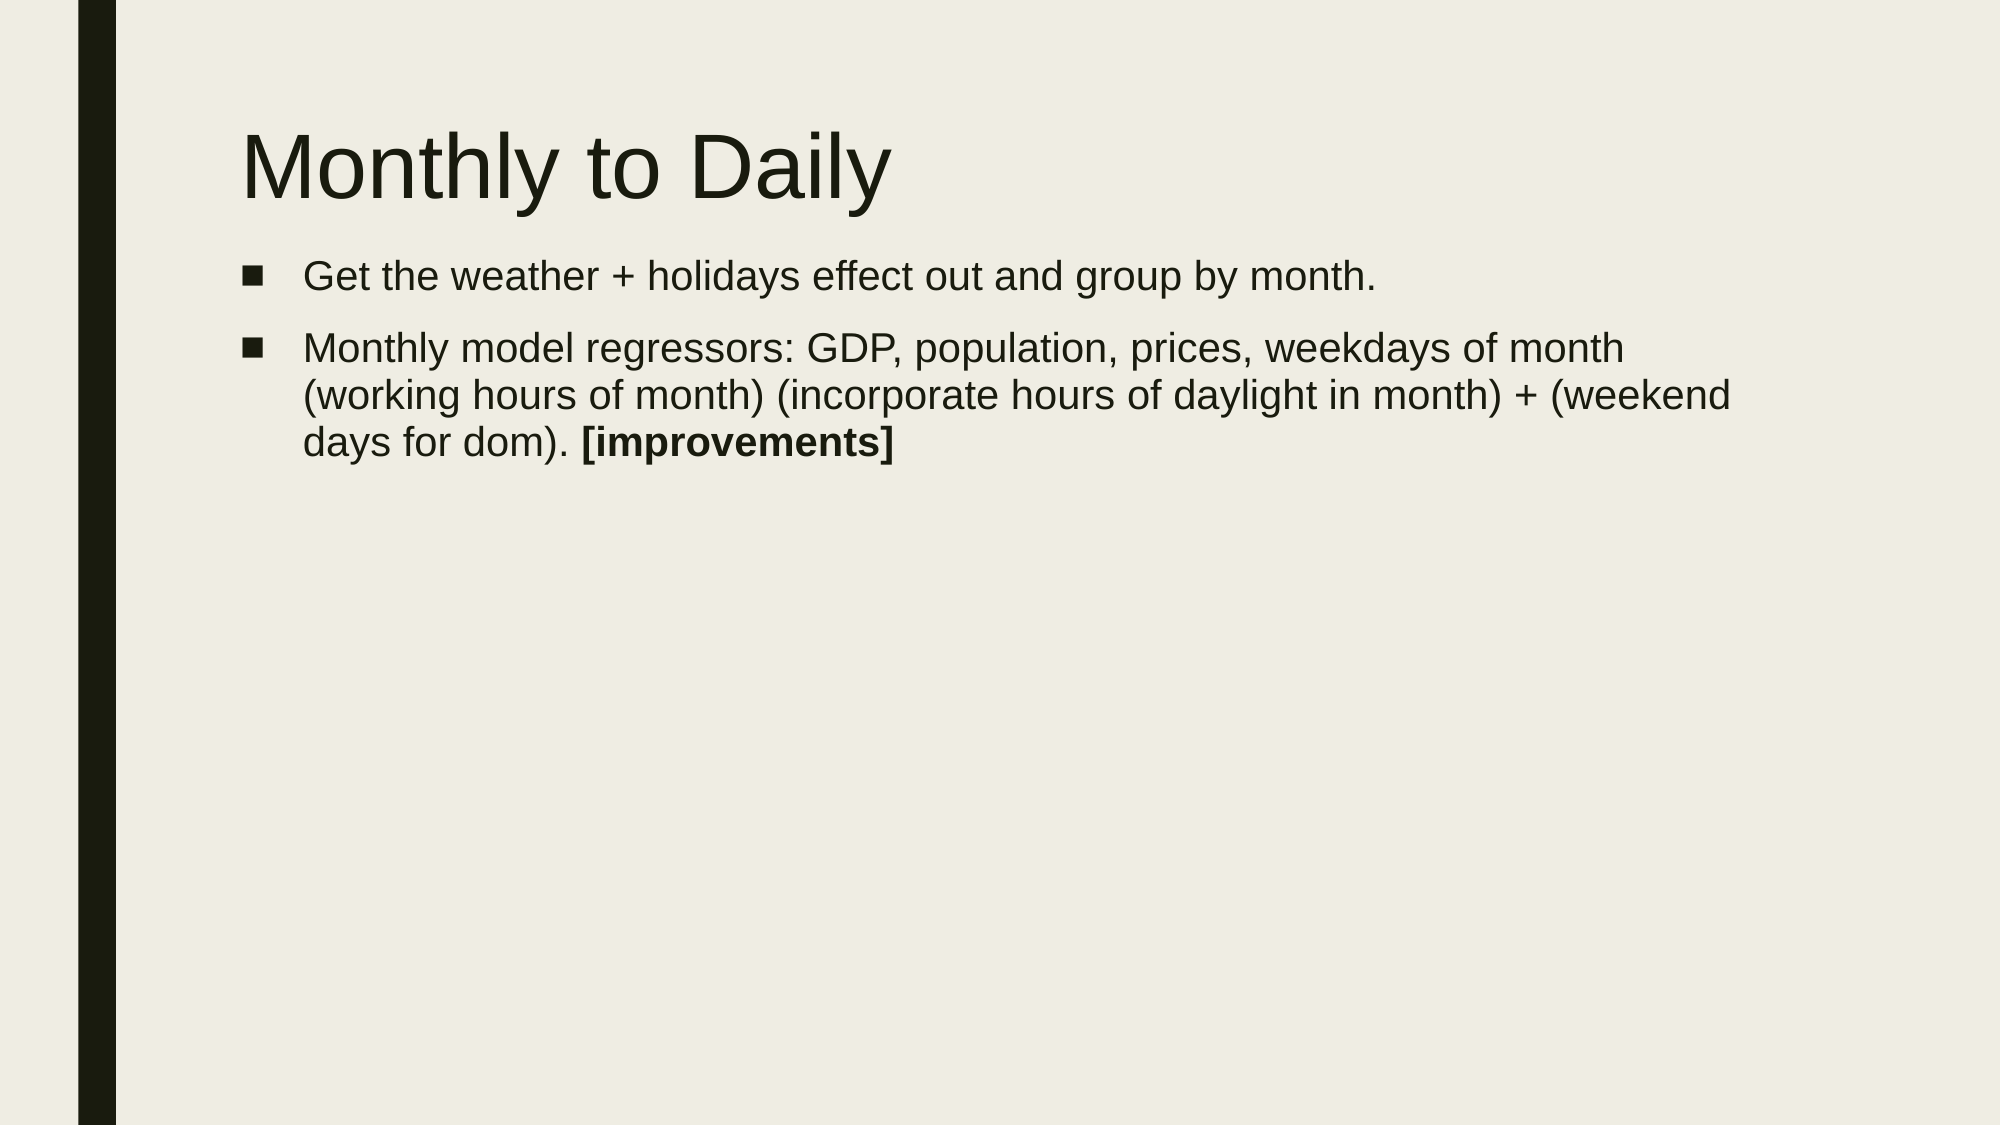

# Monthly to Daily
Get the weather + holidays effect out and group by month.
Monthly model regressors: GDP, population, prices, weekdays of month (working hours of month) (incorporate hours of daylight in month) + (weekend days for dom). [improvements]